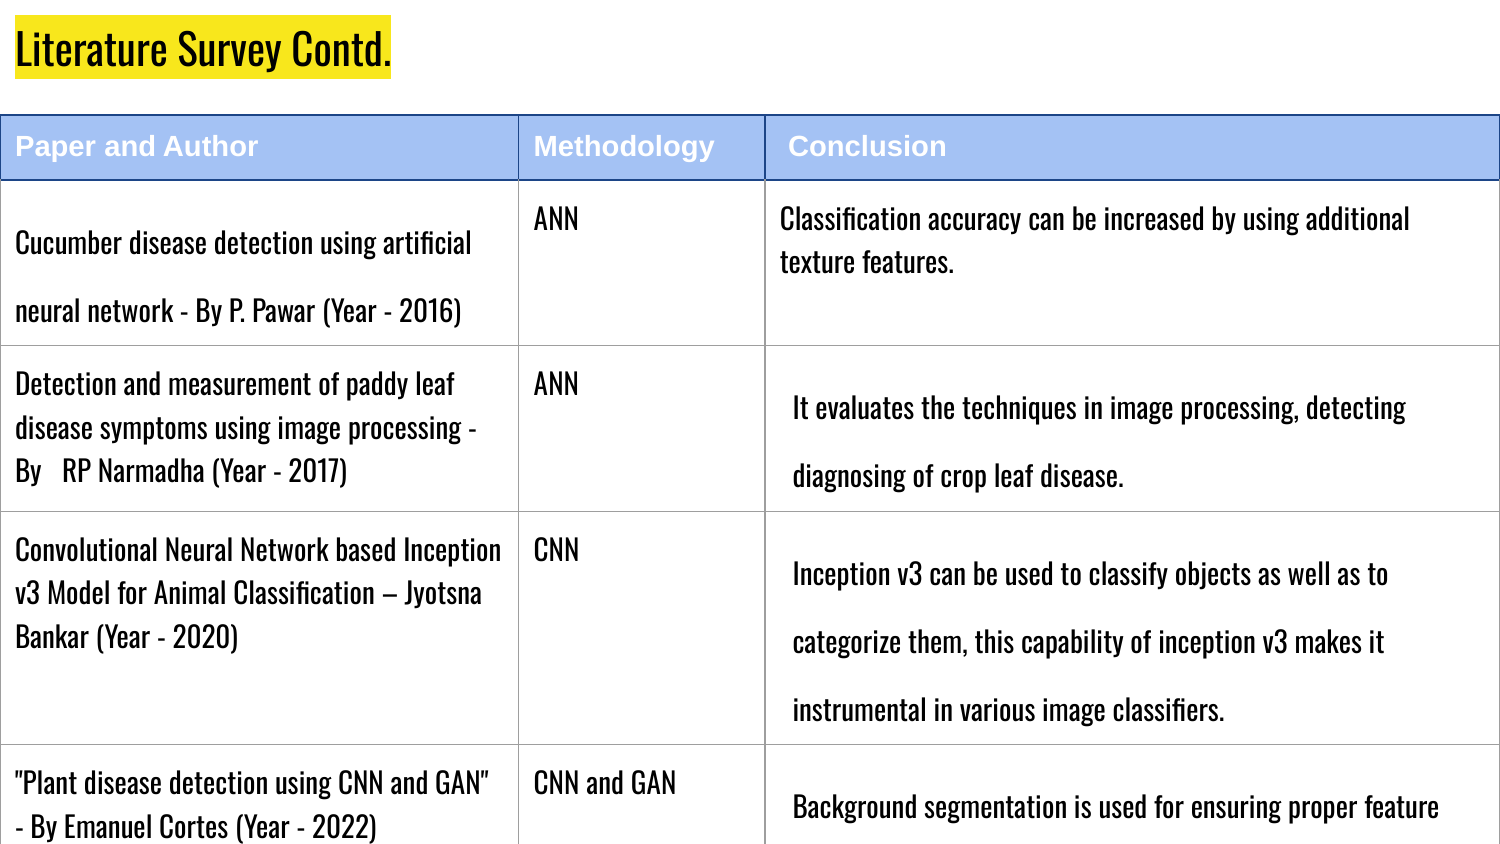

# Literature Survey Contd.
| Paper and Author | Methodology | Conclusion |
| --- | --- | --- |
| Cucumber disease detection using artificial neural network - By P. Pawar (Year - 2016) | ANN | Classification accuracy can be increased by using additional texture features. |
| Detection and measurement of paddy leaf disease symptoms using image processing - By RP Narmadha (Year - 2017) | ANN | It evaluates the techniques in image processing, detecting diagnosing of crop leaf disease. |
| Convolutional Neural Network based Inception v3 Model for Animal Classification – Jyotsna Bankar (Year - 2020) | CNN | Inception v3 can be used to classify objects as well as to categorize them, this capability of inception v3 makes it instrumental in various image classifiers. |
| "Plant disease detection using CNN and GAN" - By Emanuel Cortes (Year - 2022) | CNN and GAN | Background segmentation is used for ensuring proper feature extraction and output mapping. It is seen that using GAN’S may hold promise to classify diseases in plants. |